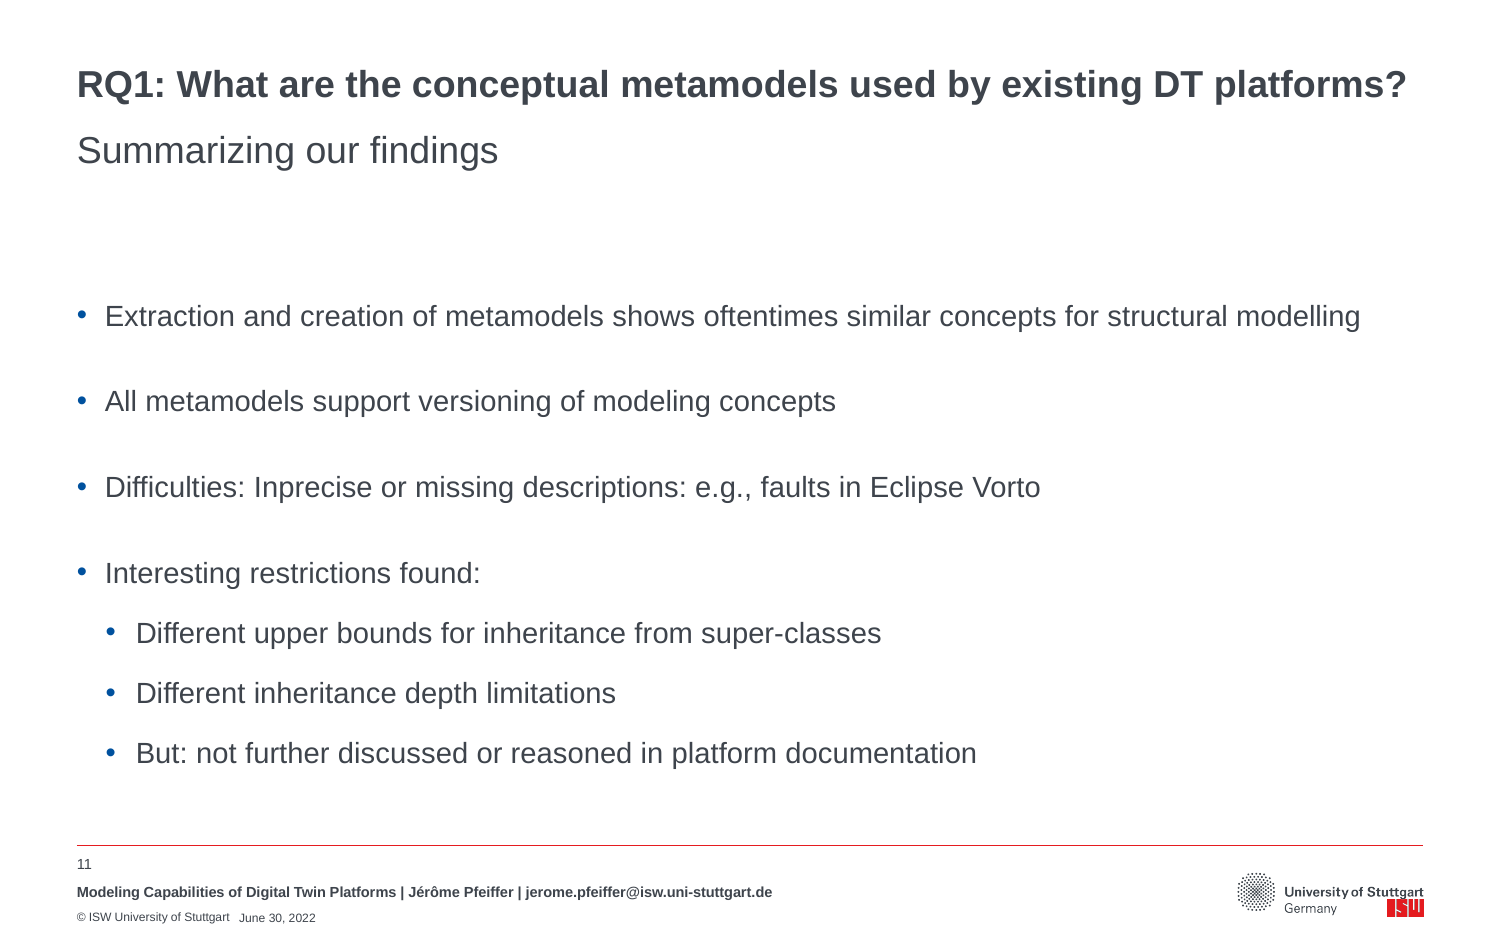

# RQ1: What are the conceptual metamodels used by existing DT platforms?
Summarizing our findings
Extraction and creation of metamodels shows oftentimes similar concepts for structural modelling
All metamodels support versioning of modeling concepts
Difficulties: Inprecise or missing descriptions: e.g., faults in Eclipse Vorto
Interesting restrictions found:
Different upper bounds for inheritance from super-classes
Different inheritance depth limitations
But: not further discussed or reasoned in platform documentation

11
Modeling Capabilities of Digital Twin Platforms | Jérôme Pfeiffer | jerome.pfeiffer@isw.uni-stuttgart.de
June 30, 2022